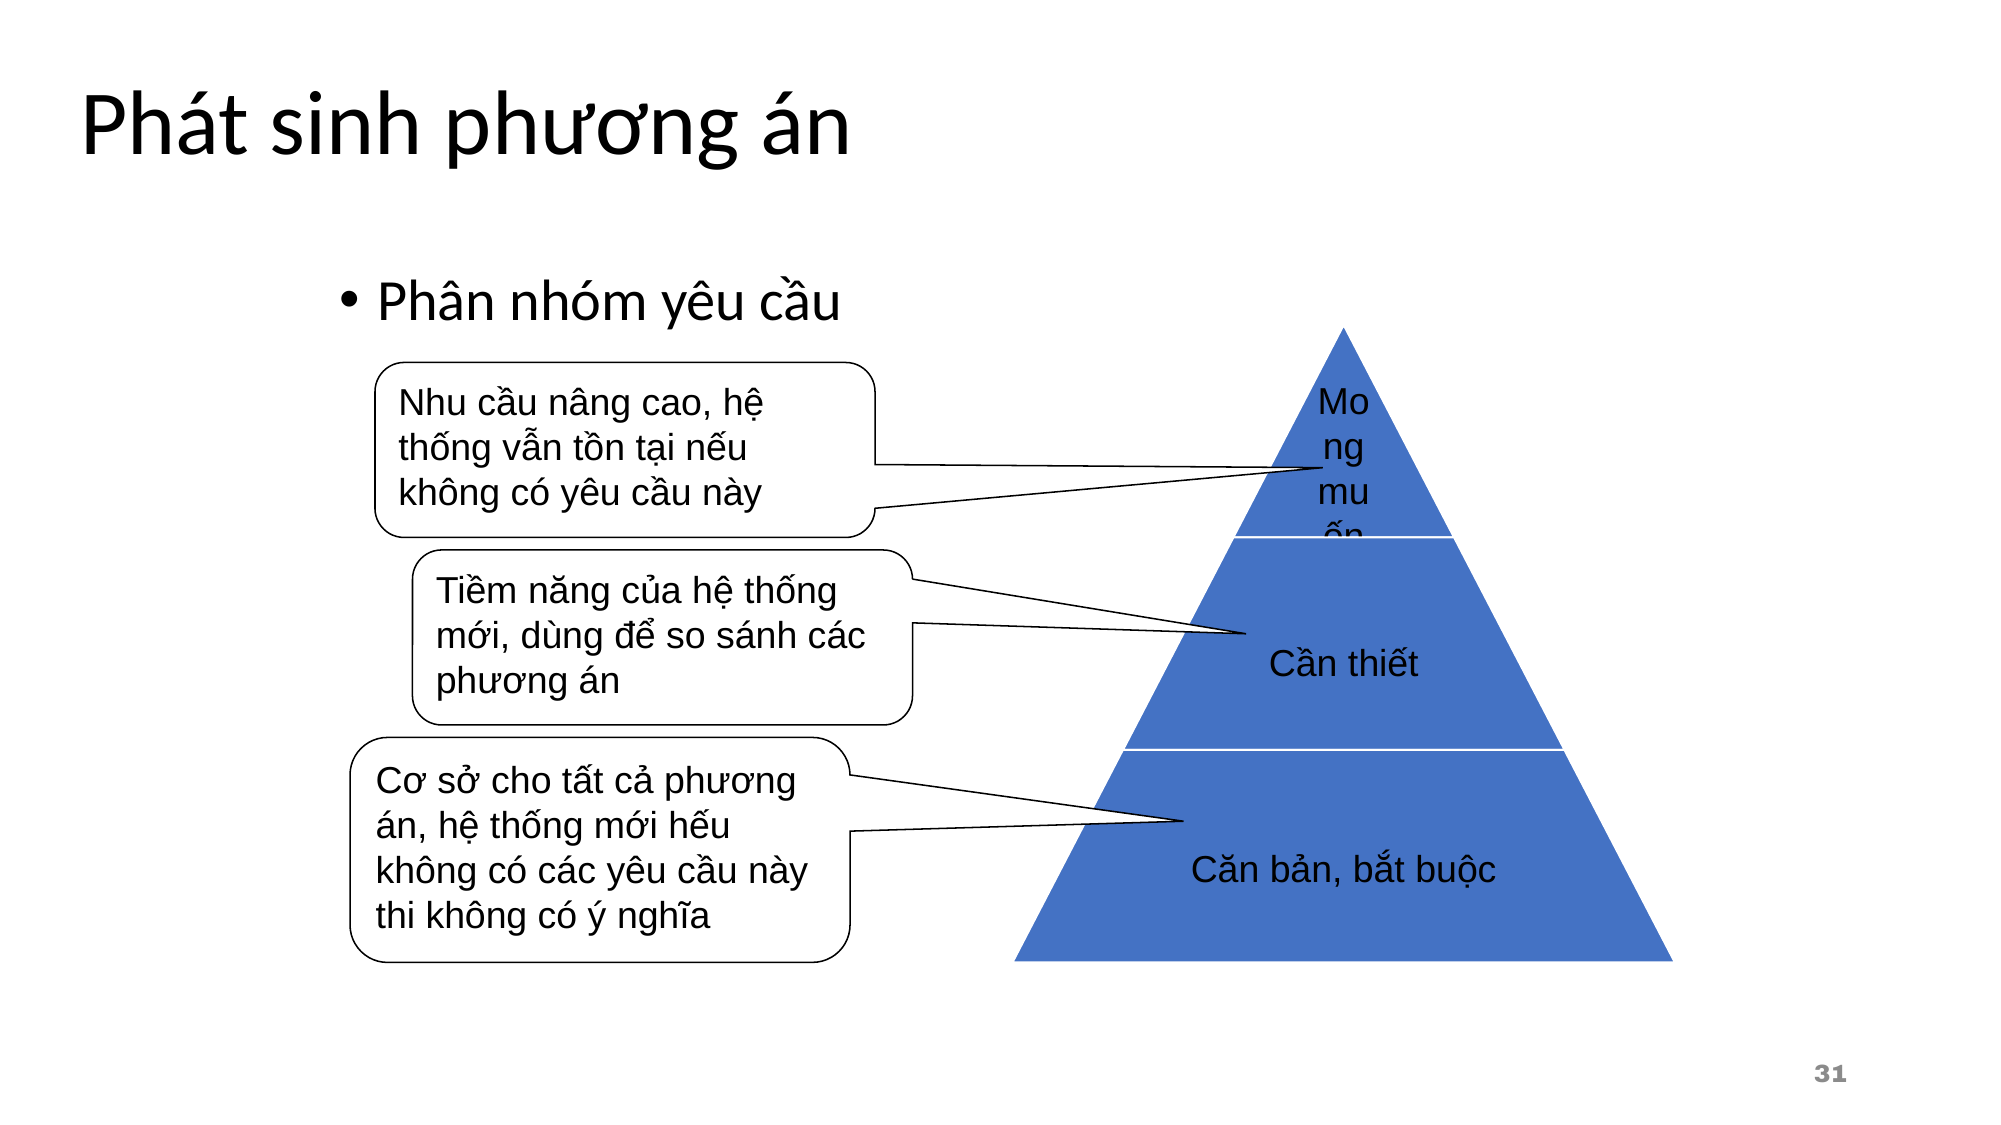

# Phát sinh phương án
Phân nhóm yêu cầu
Mong muốn
Cần thiết
Căn bản, bắt buộc
Nhu cầu nâng cao, hệ thống vẫn tồn tại nếu không có yêu cầu này
Tiềm năng của hệ thống mới, dùng để so sánh các phương án
Cơ sở cho tất cả phương án, hệ thống mới hếu không có các yêu cầu này thi không có ý nghĩa

31